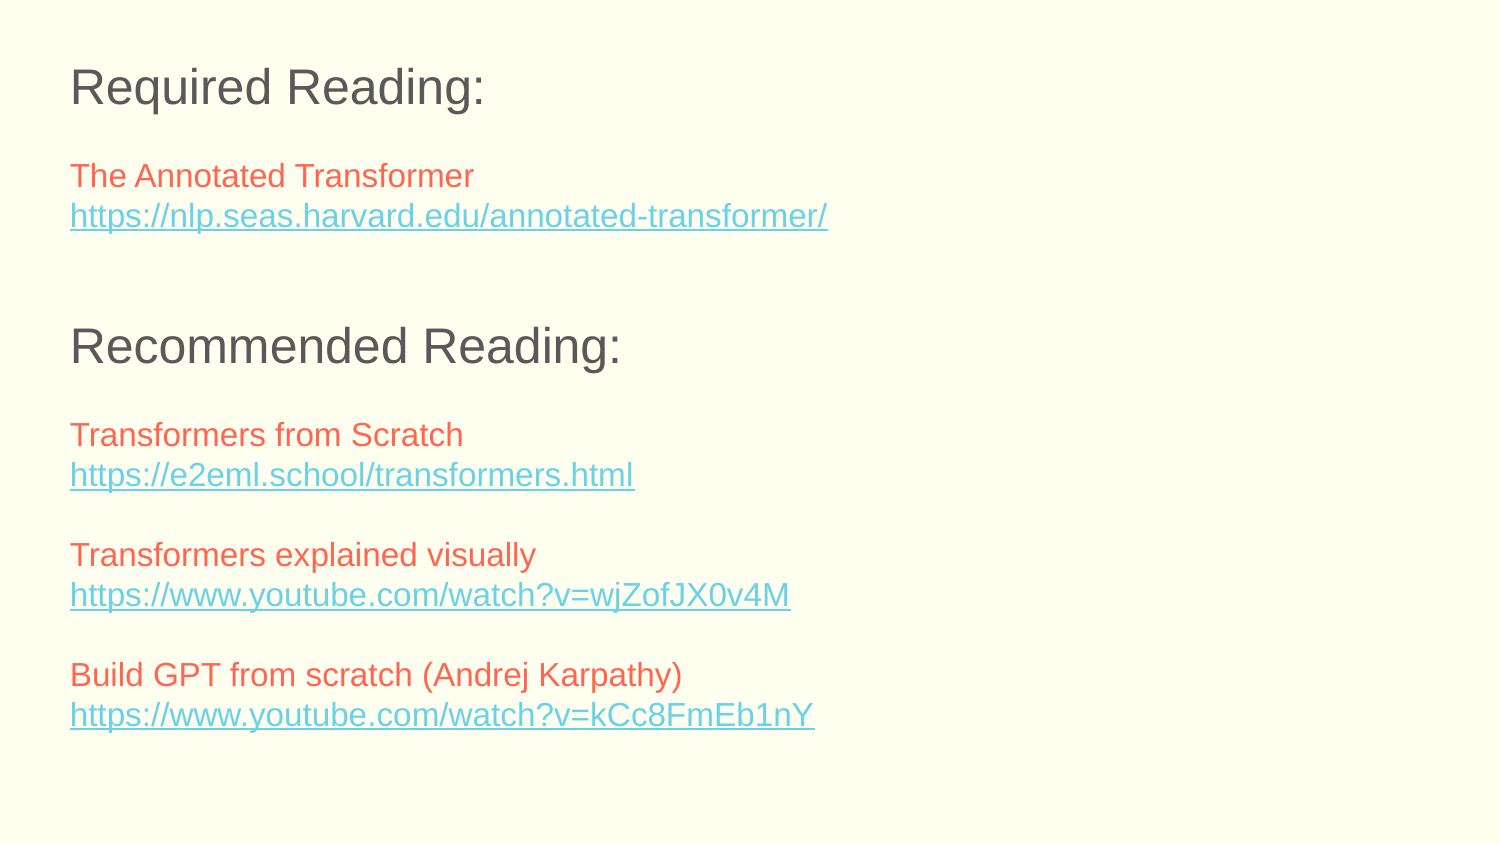

Required Reading:

The Annotated Transformer
https://nlp.seas.harvard.edu/annotated-transformer/

Recommended Reading:

Transformers from Scratch
https://e2eml.school/transformers.html

Transformers explained visually
https://www.youtube.com/watch?v=wjZofJX0v4M

Build GPT from scratch (Andrej Karpathy)
https://www.youtube.com/watch?v=kCc8FmEb1nY